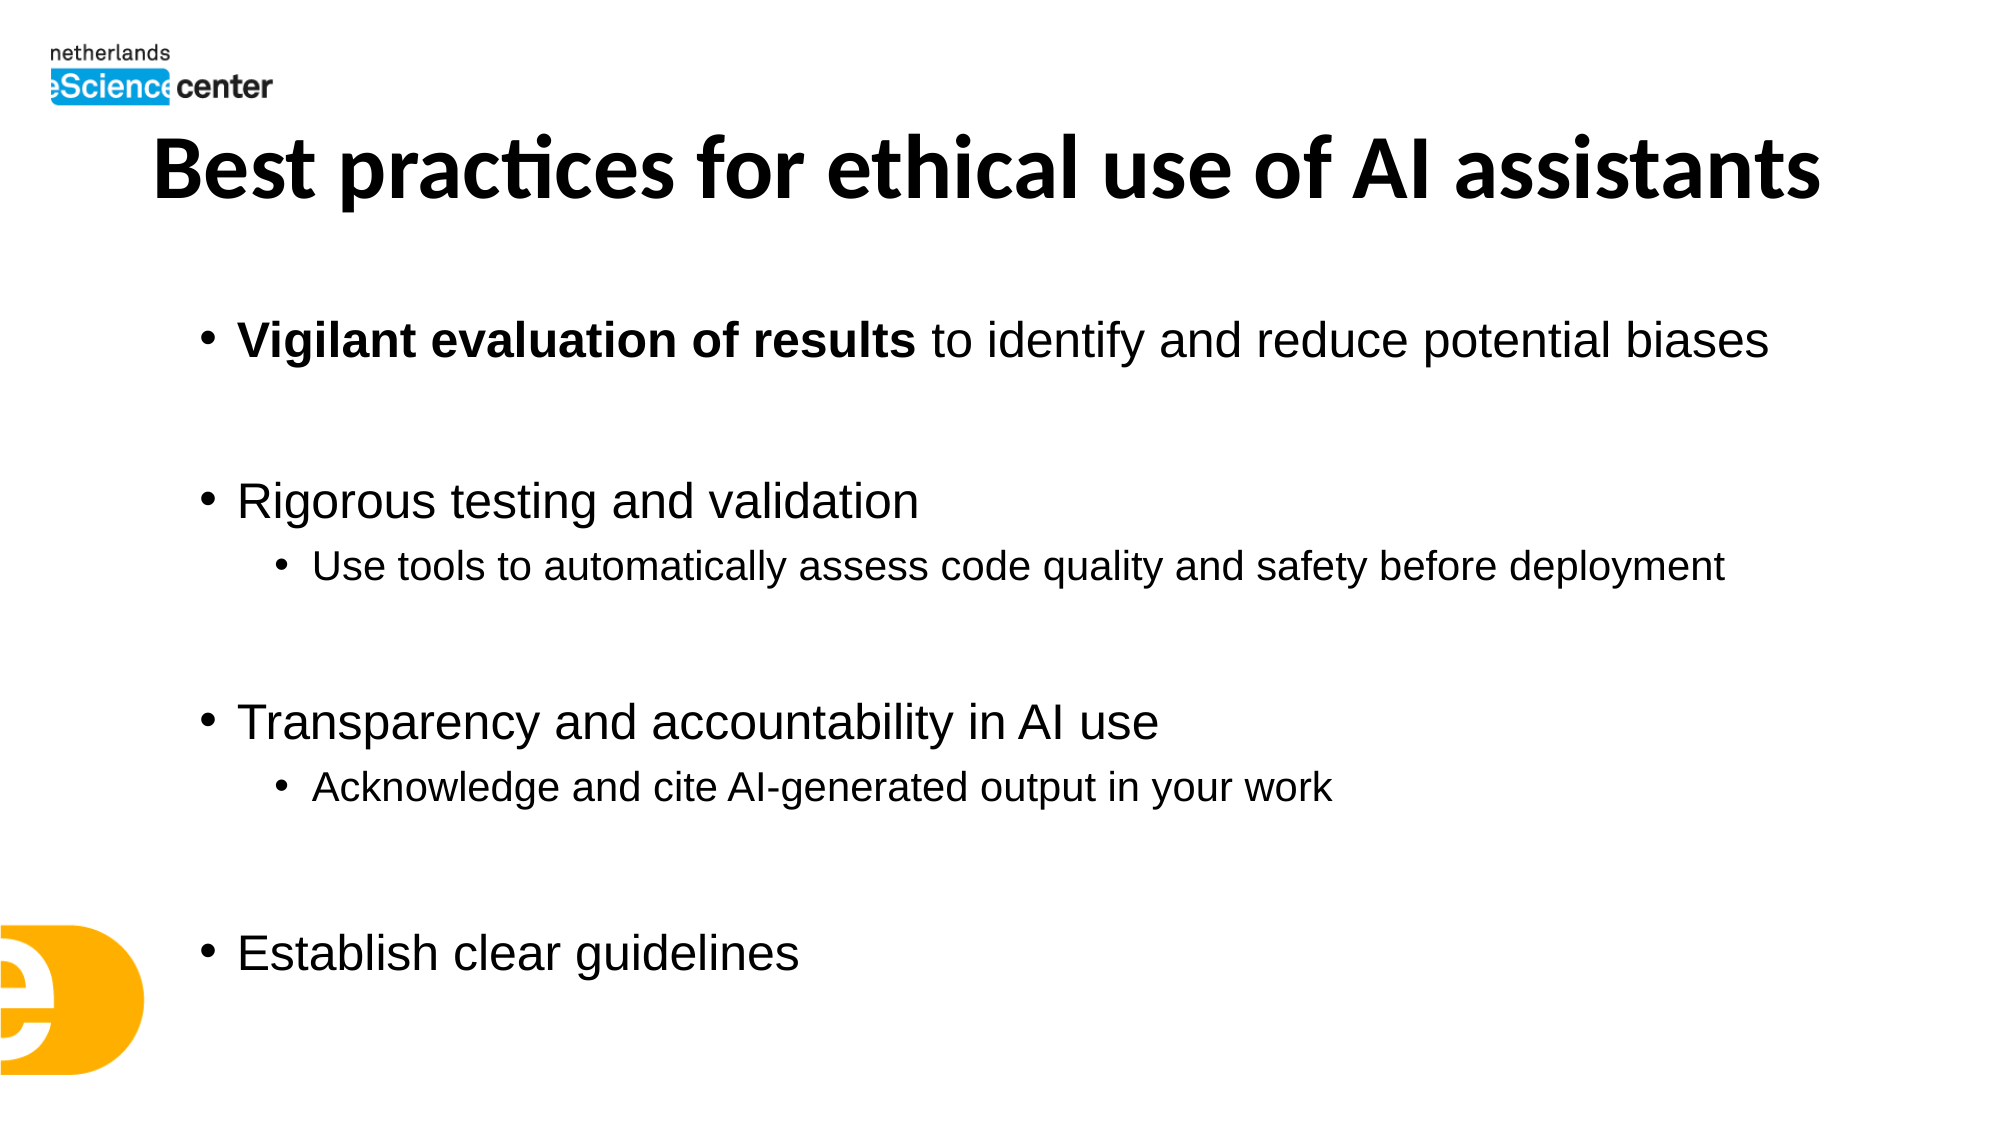

# Best practices for ethical use of AI assistants
Vigilant evaluation of results to identify and reduce potential biases

Rigorous testing and validation
Use tools to automatically assess code quality and safety before deployment

Transparency and accountability in AI use
Acknowledge and cite AI-generated output in your work

Establish clear guidelines